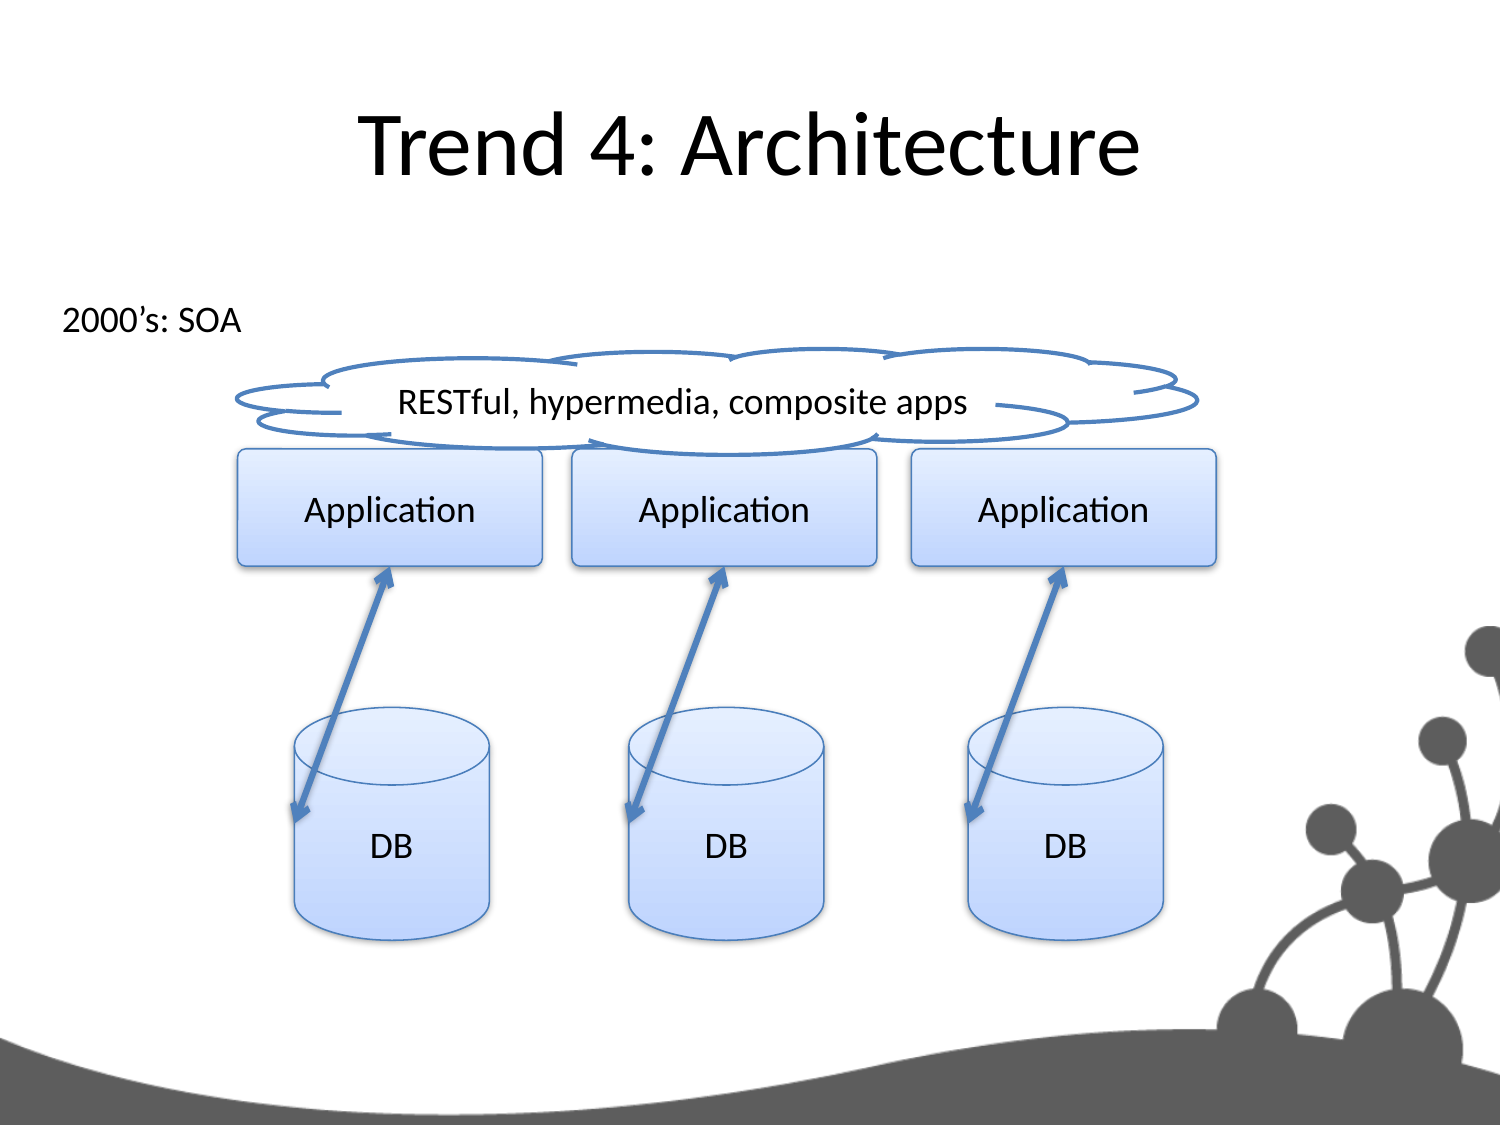

# Trend 4: Architecture
2000’s: SOA
RESTful, hypermedia, composite apps
Application
DB
Application
DB
Application
DB